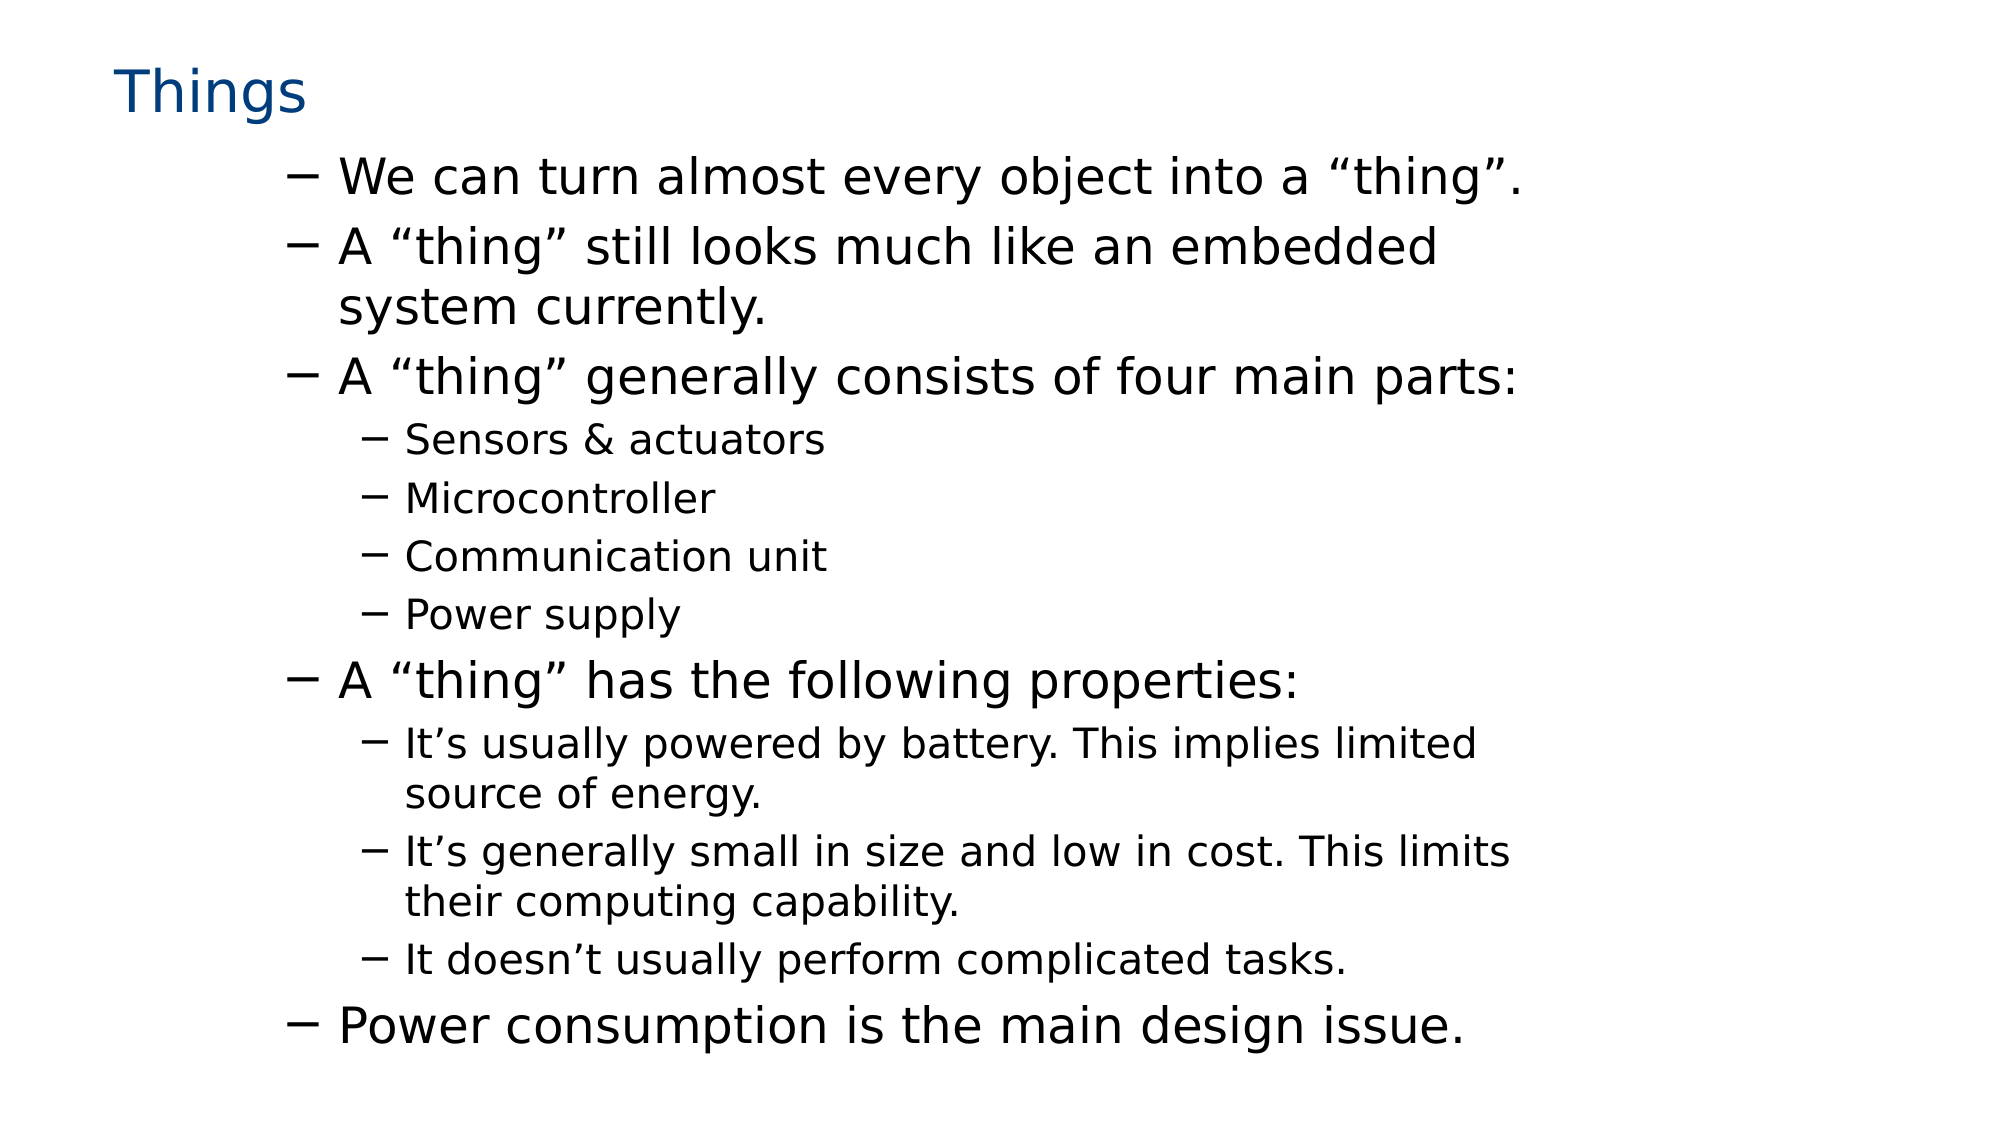

# Things
We can turn almost every object into a “thing”.
A “thing” still looks much like an embedded system currently.
A “thing” generally consists of four main parts:
Sensors & actuators
Microcontroller
Communication unit
Power supply
A “thing” has the following properties:
It’s usually powered by battery. This implies limited source of energy.
It’s generally small in size and low in cost. This limits their computing capability.
It doesn’t usually perform complicated tasks.
Power consumption is the main design issue.
35